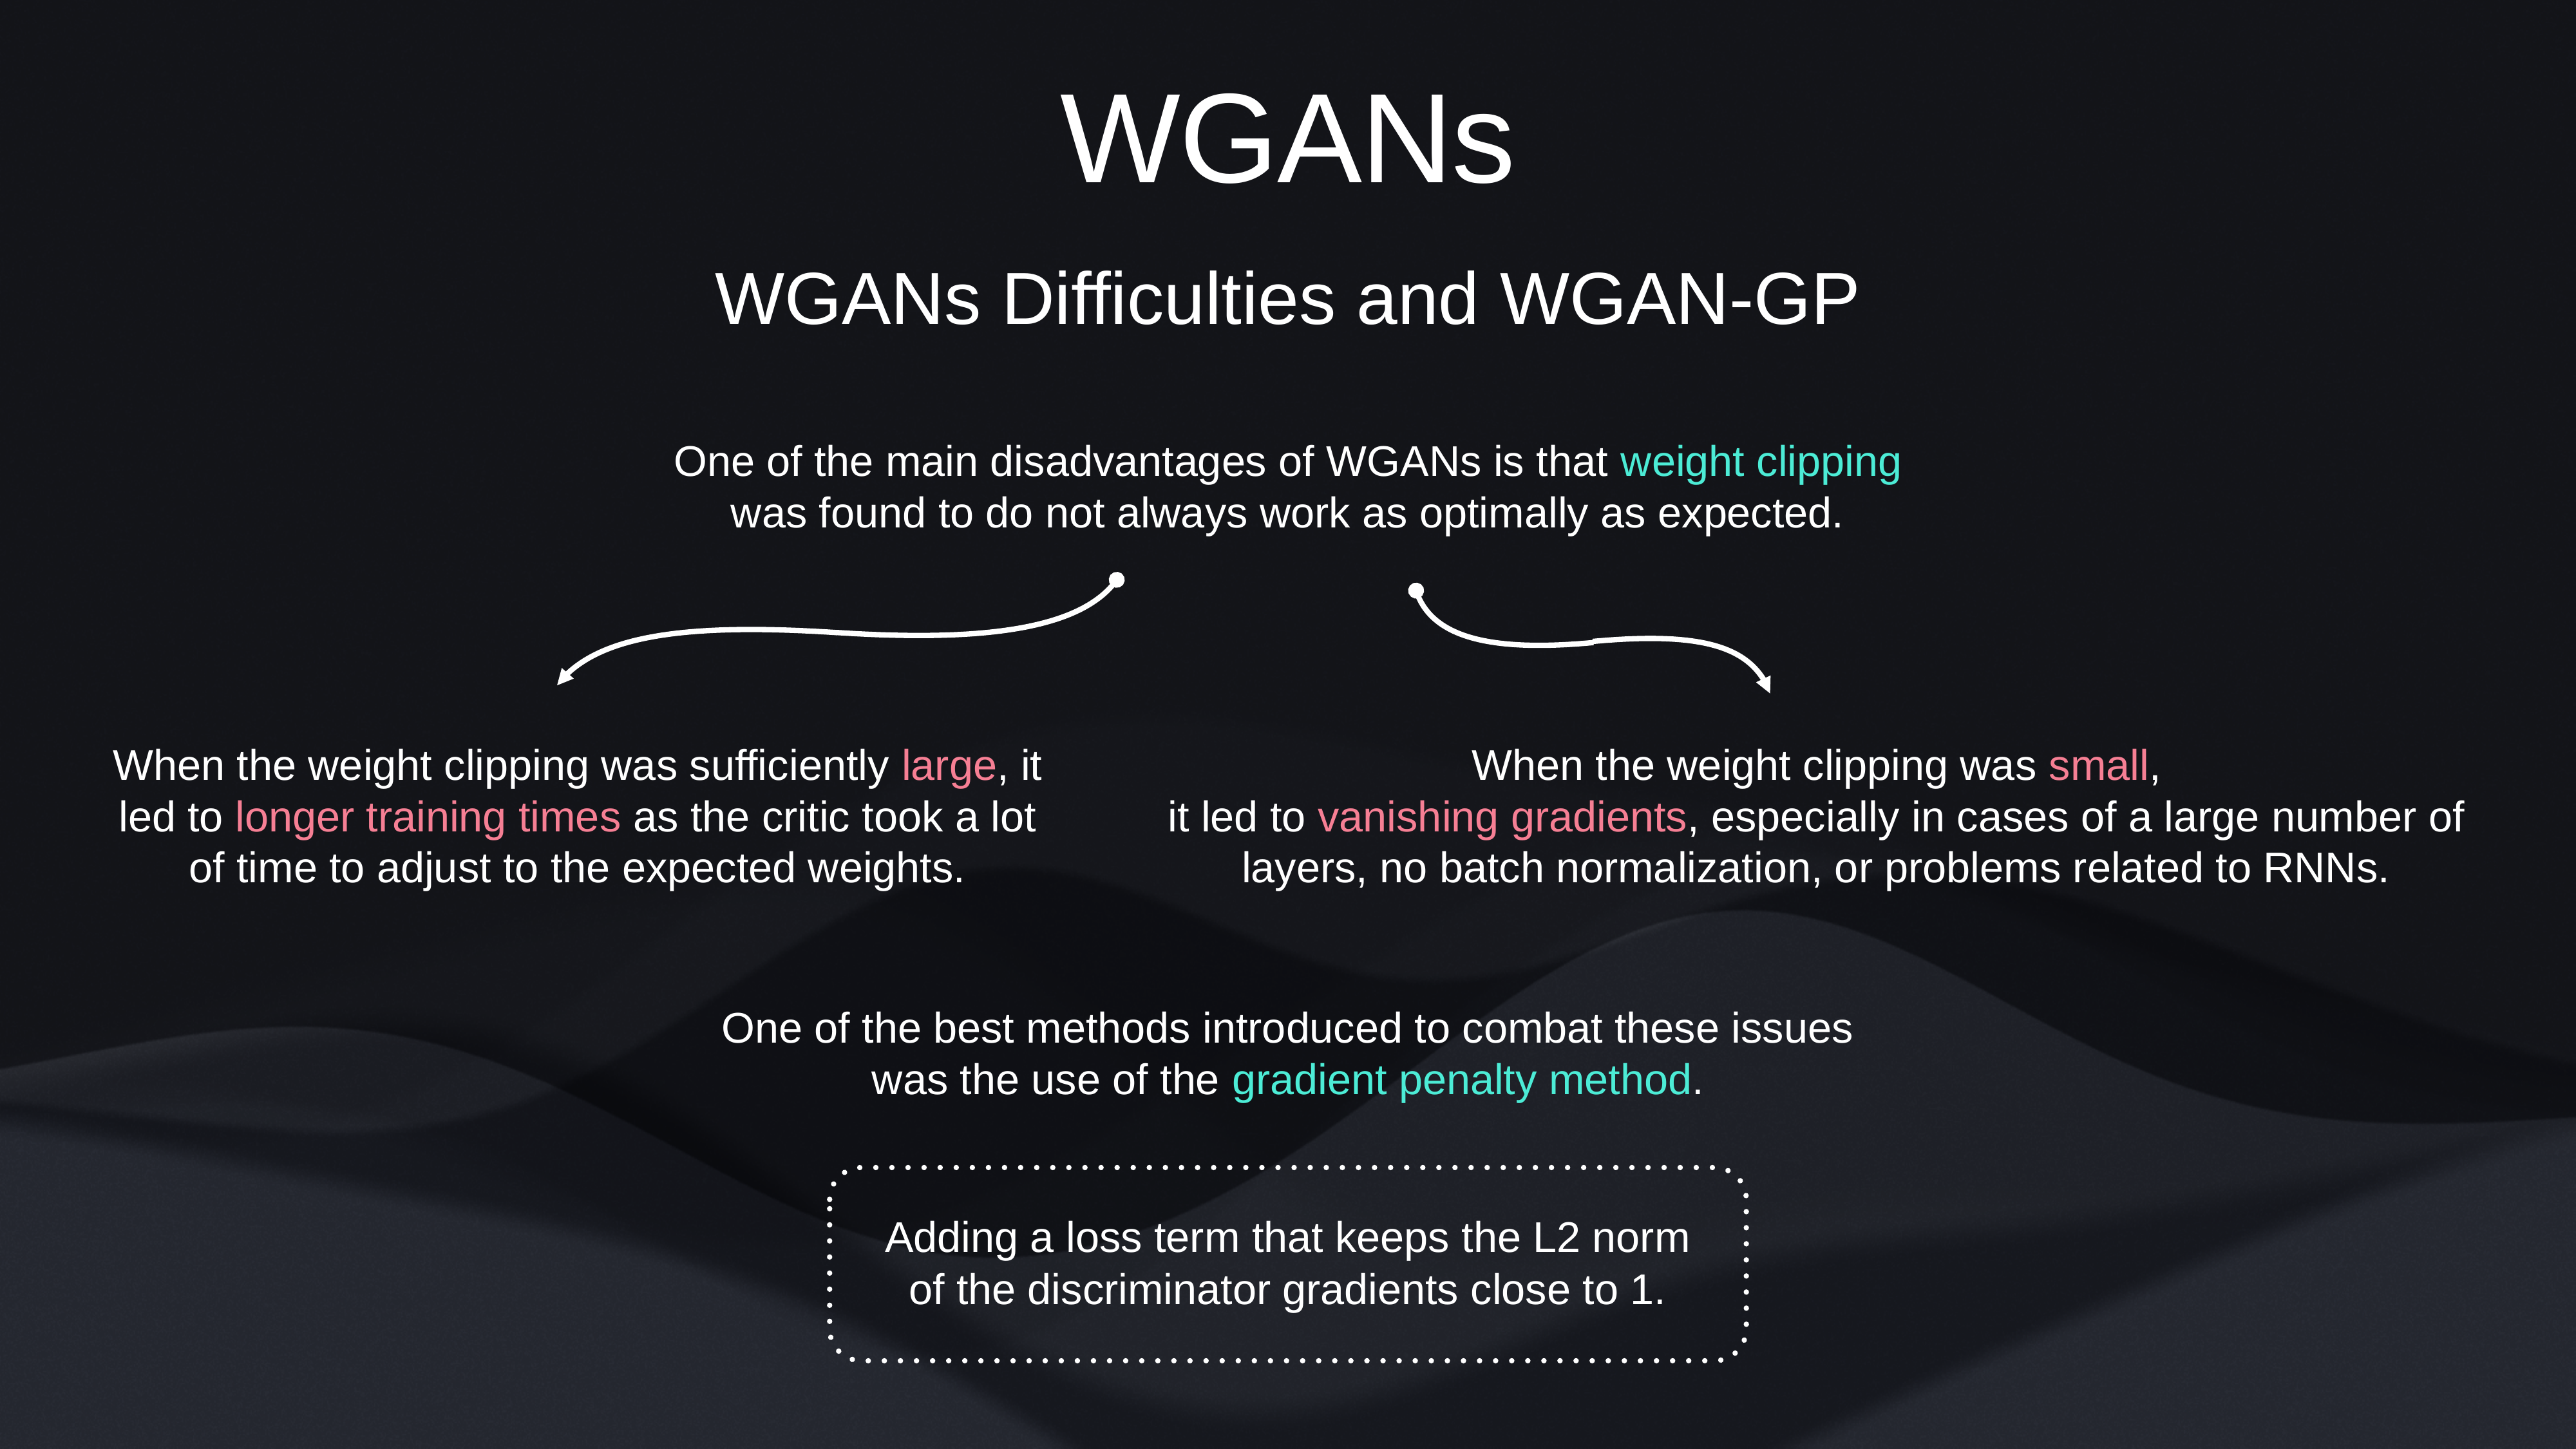

# WGANs
WGANs Difficulties and WGAN-GP
One of the main disadvantages of WGANs is that weight clipping
was found to do not always work as optimally as expected.

When the weight clipping was sufficiently large, it led to longer training times as the critic took a lot of time to adjust to the expected weights.
When the weight clipping was small,
it led to vanishing gradients, especially in cases of a large number of layers, no batch normalization, or problems related to RNNs.
One of the best methods introduced to combat these issues was the use of the gradient penalty method.

Adding a loss term that keeps the L2 norm of the discriminator gradients close to 1.